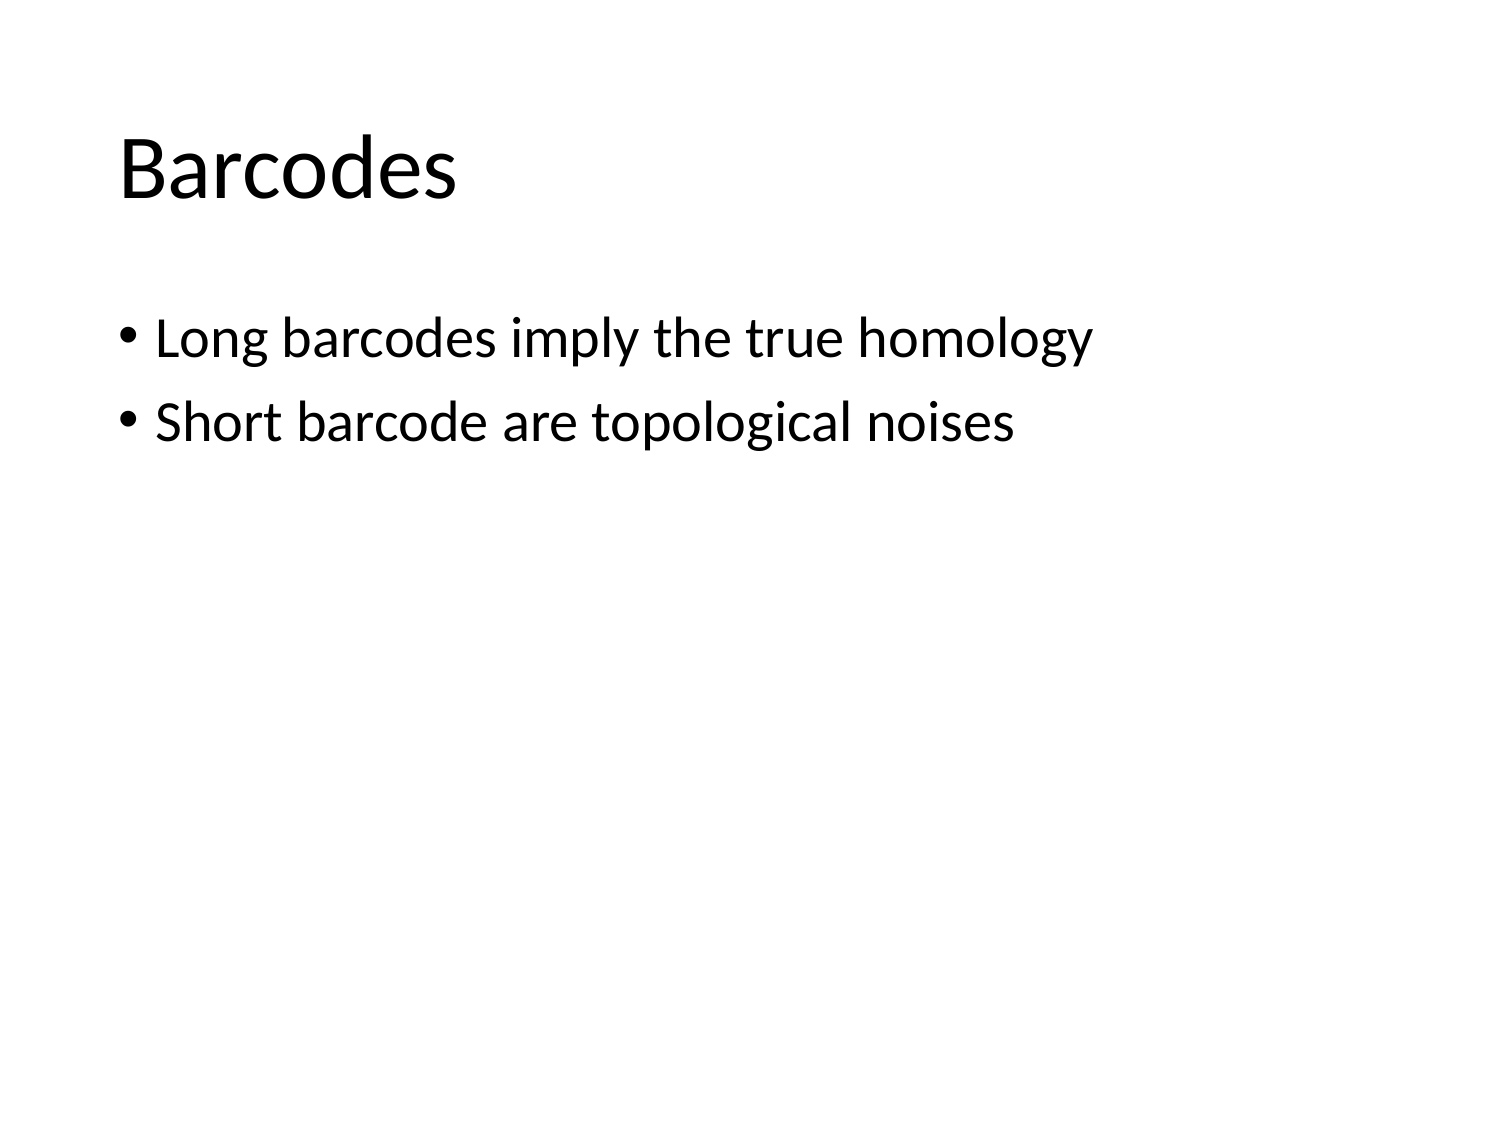

# Barcodes
Long barcodes imply the true homology
Short barcode are topological noises